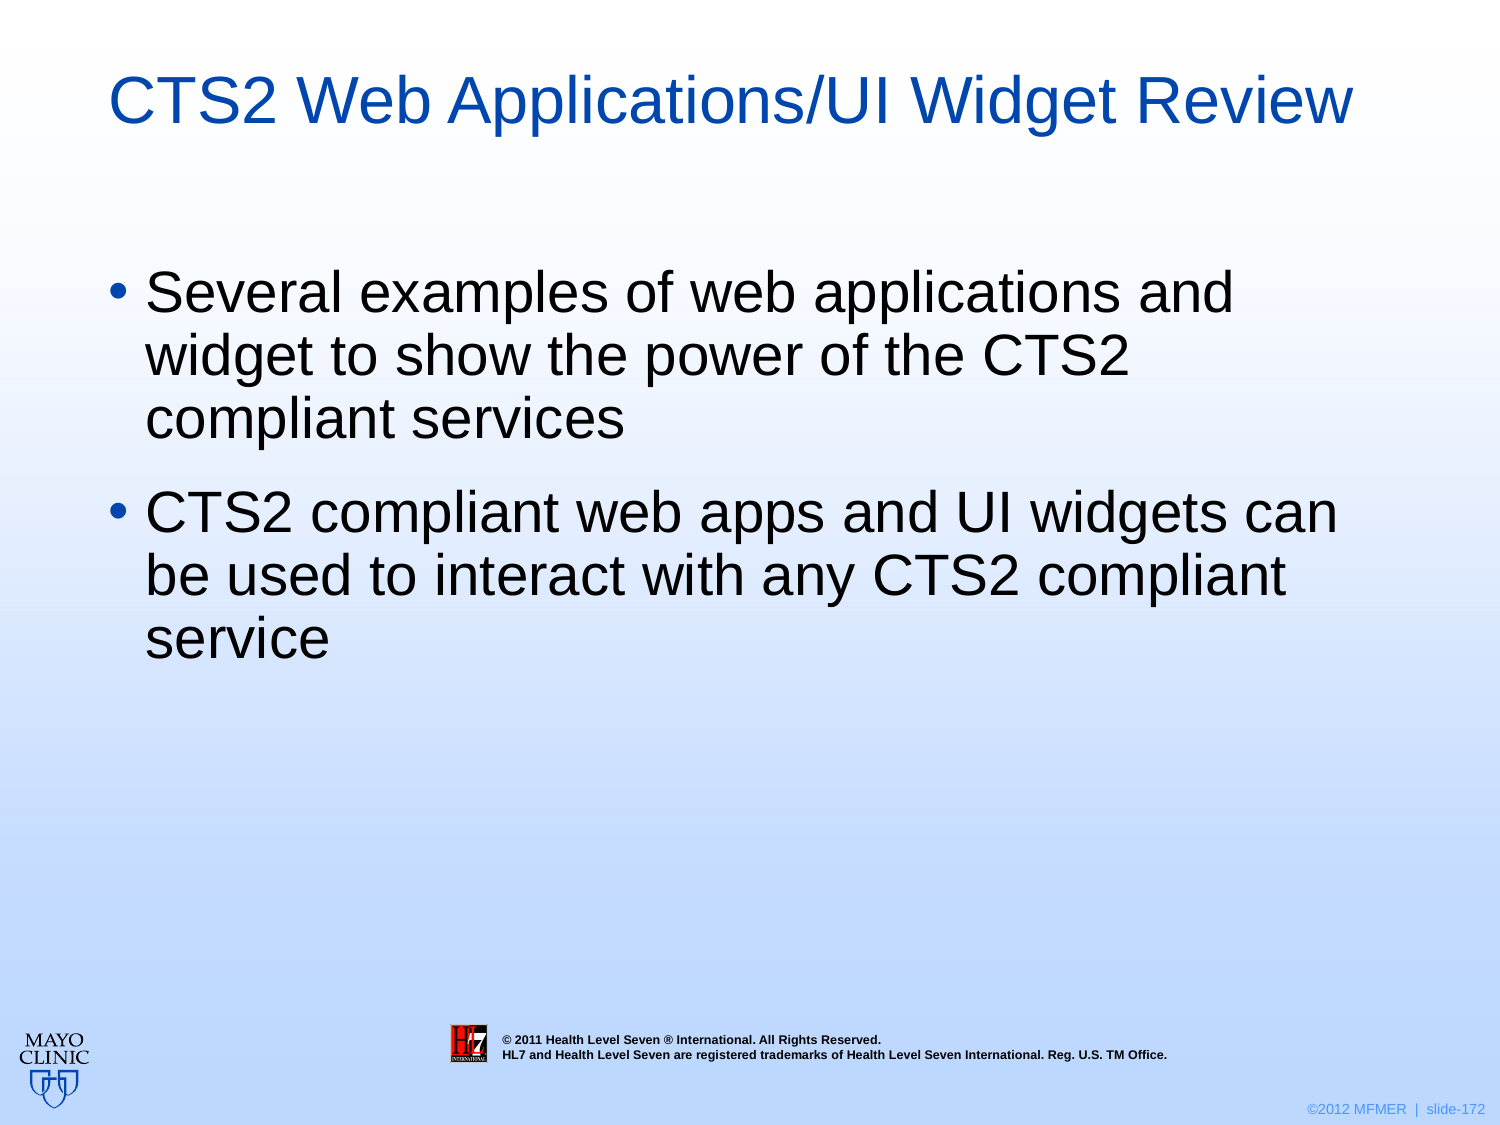

# CTS2 Web Applications/UI Widget Review
Several examples of web applications and widget to show the power of the CTS2 compliant services
CTS2 compliant web apps and UI widgets can be used to interact with any CTS2 compliant service